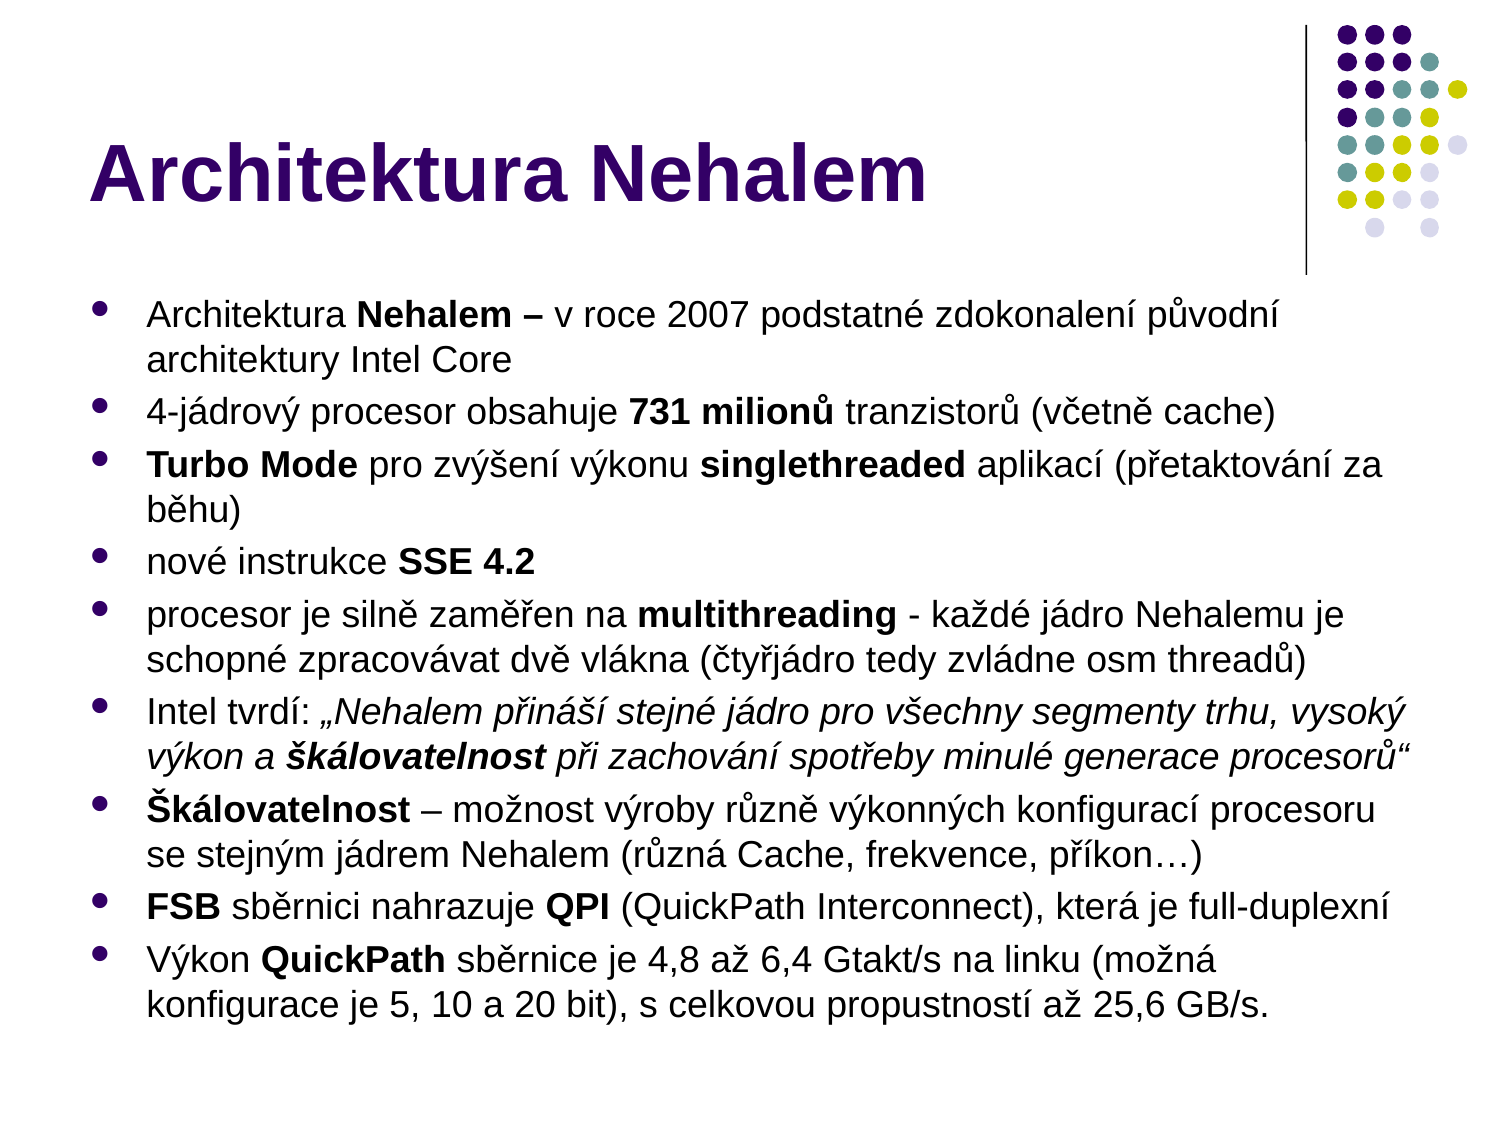

# Architektura Nehalem
Architektura Nehalem – v roce 2007 podstatné zdokonalení původní architektury Intel Core
4-jádrový procesor obsahuje 731 milionů tranzistorů (včetně cache)
Turbo Mode pro zvýšení výkonu singlethreaded aplikací (přetaktování za běhu)
nové instrukce SSE 4.2
procesor je silně zaměřen na multithreading - každé jádro Nehalemu je schopné zpracovávat dvě vlákna (čtyřjádro tedy zvládne osm threadů)
Intel tvrdí: „Nehalem přináší stejné jádro pro všechny segmenty trhu, vysoký výkon a škálovatelnost při zachování spotřeby minulé generace procesorů“
Škálovatelnost – možnost výroby různě výkonných konfigurací procesoru se stejným jádrem Nehalem (různá Cache, frekvence, příkon…)
FSB sběrnici nahrazuje QPI (QuickPath Interconnect), která je full-duplexní
Výkon QuickPath sběrnice je 4,8 až 6,4 Gtakt/s na linku (možná konfigurace je 5, 10 a 20 bit), s celkovou propustností až 25,6 GB/s.